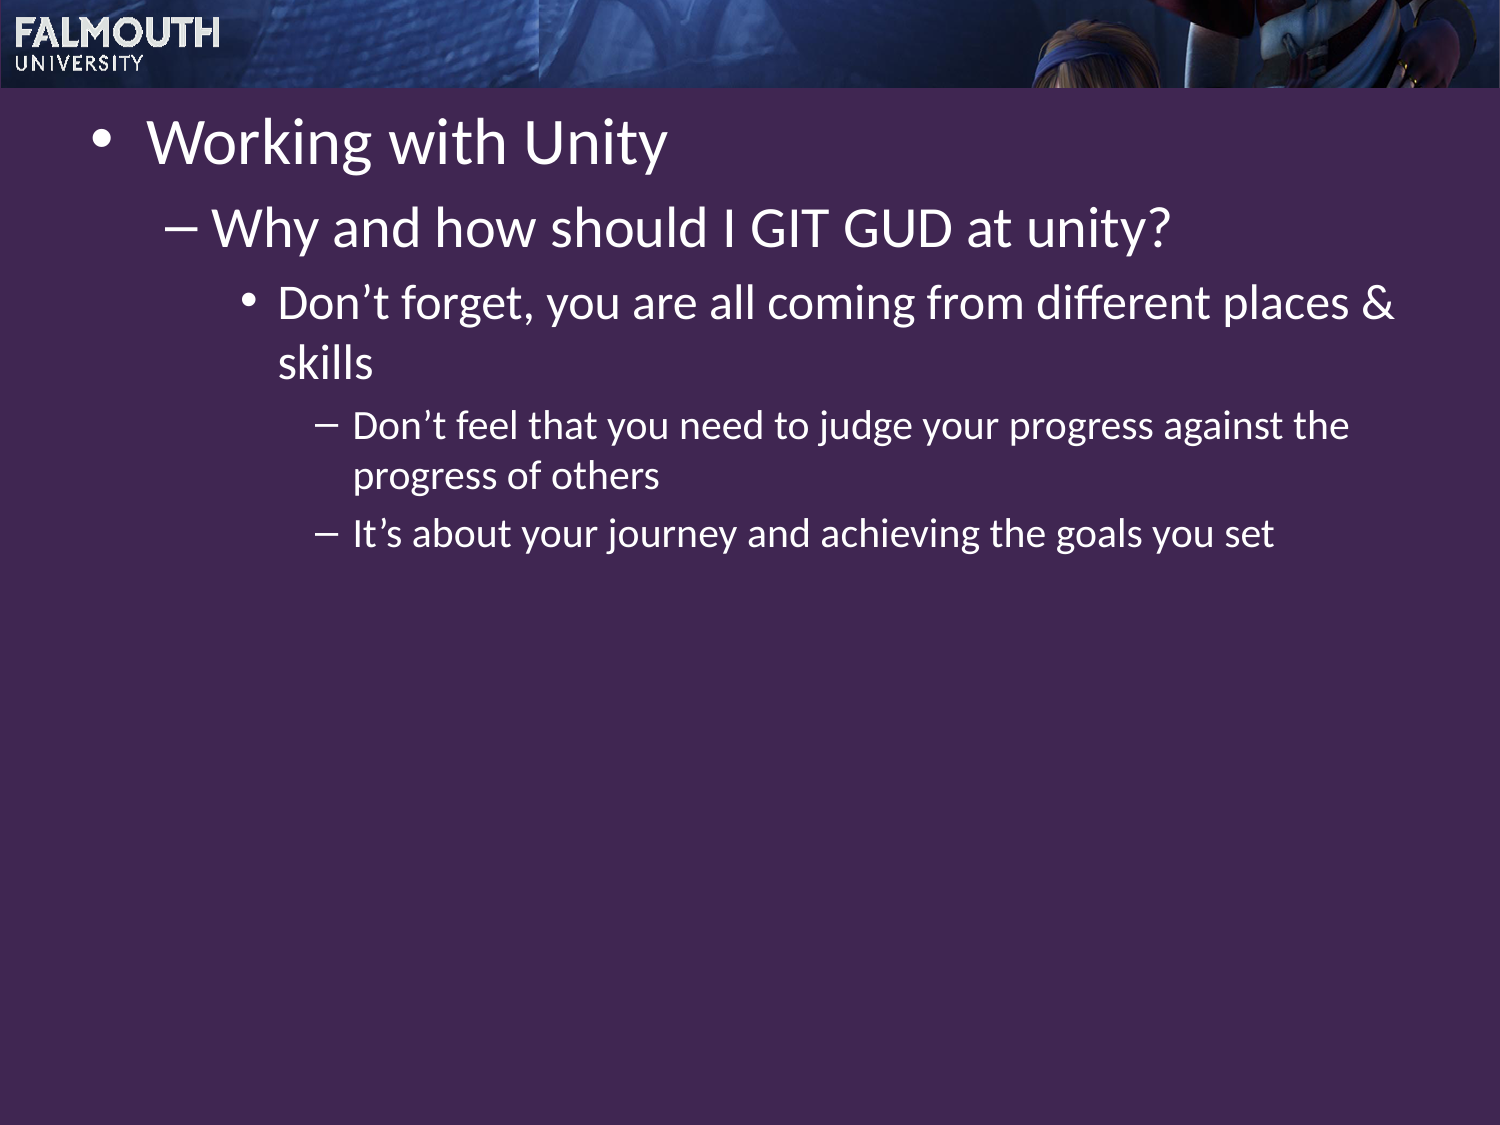

Working with Unity
Why and how should I GIT GUD at unity?
Don’t forget, you are all coming from different places & skills
Don’t feel that you need to judge your progress against the progress of others
It’s about your journey and achieving the goals you set